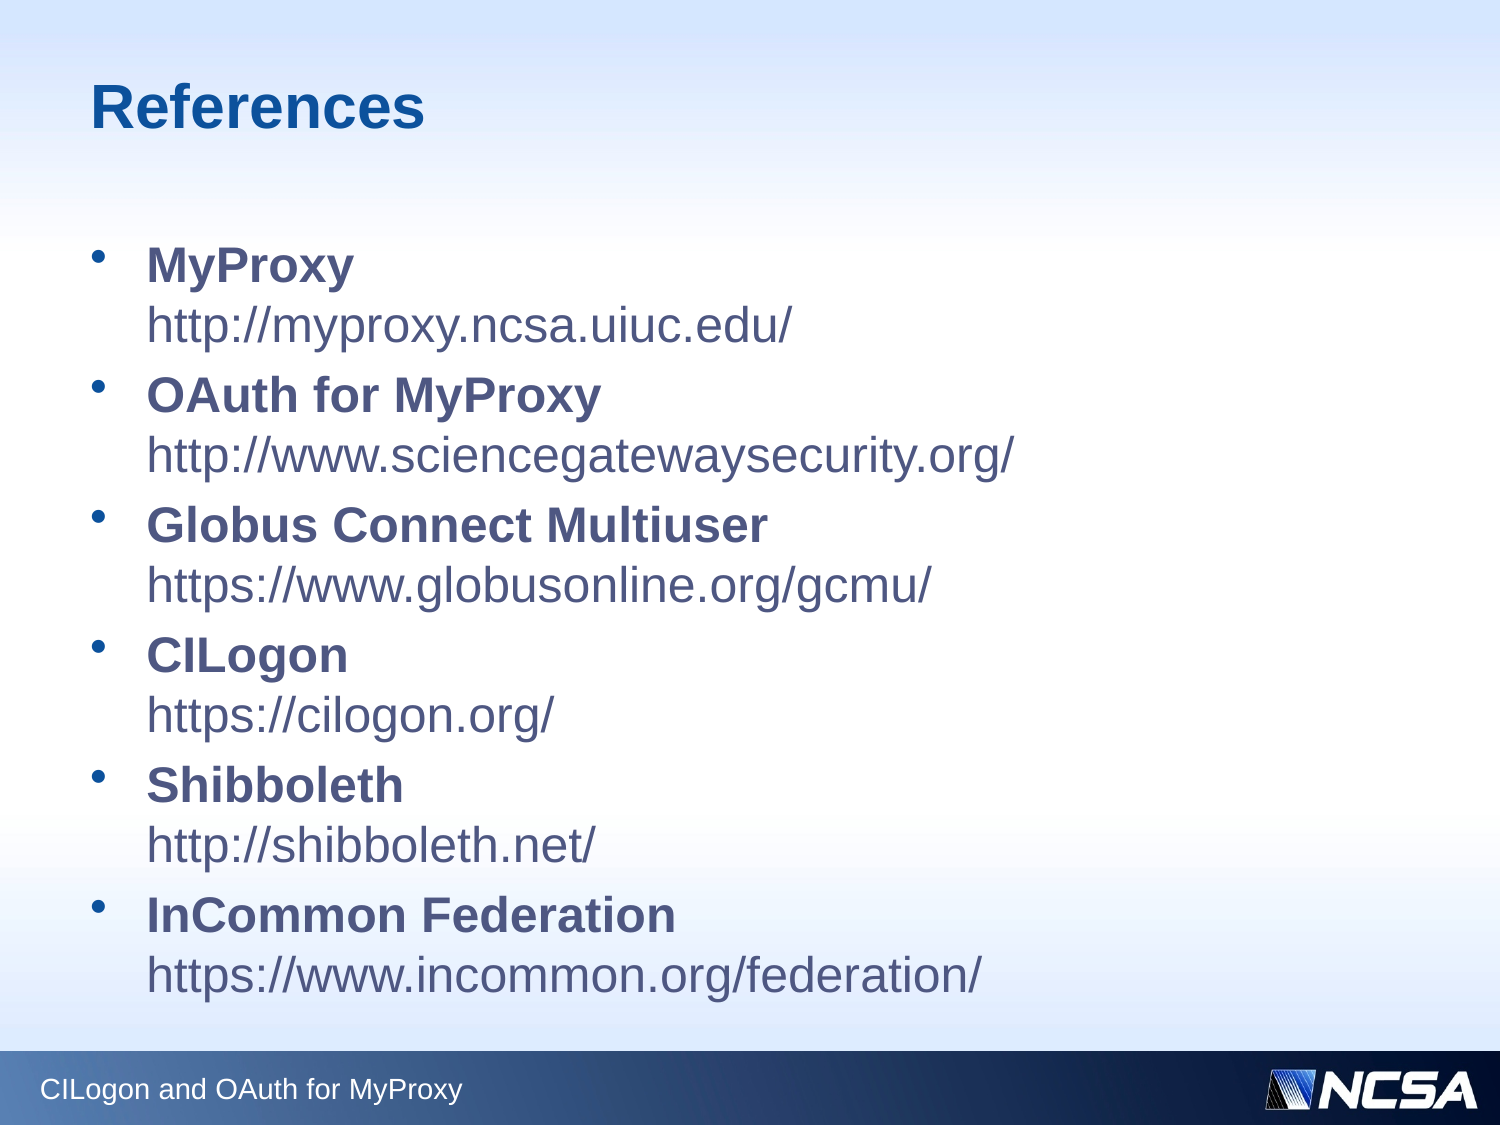

# References
MyProxy
http://myproxy.ncsa.uiuc.edu/
OAuth for MyProxy
http://www.sciencegatewaysecurity.org/
Globus Connect Multiuser
https://www.globusonline.org/gcmu/
CILogon
https://cilogon.org/
Shibboleth
http://shibboleth.net/
InCommon Federation
https://www.incommon.org/federation/
CILogon and OAuth for MyProxy